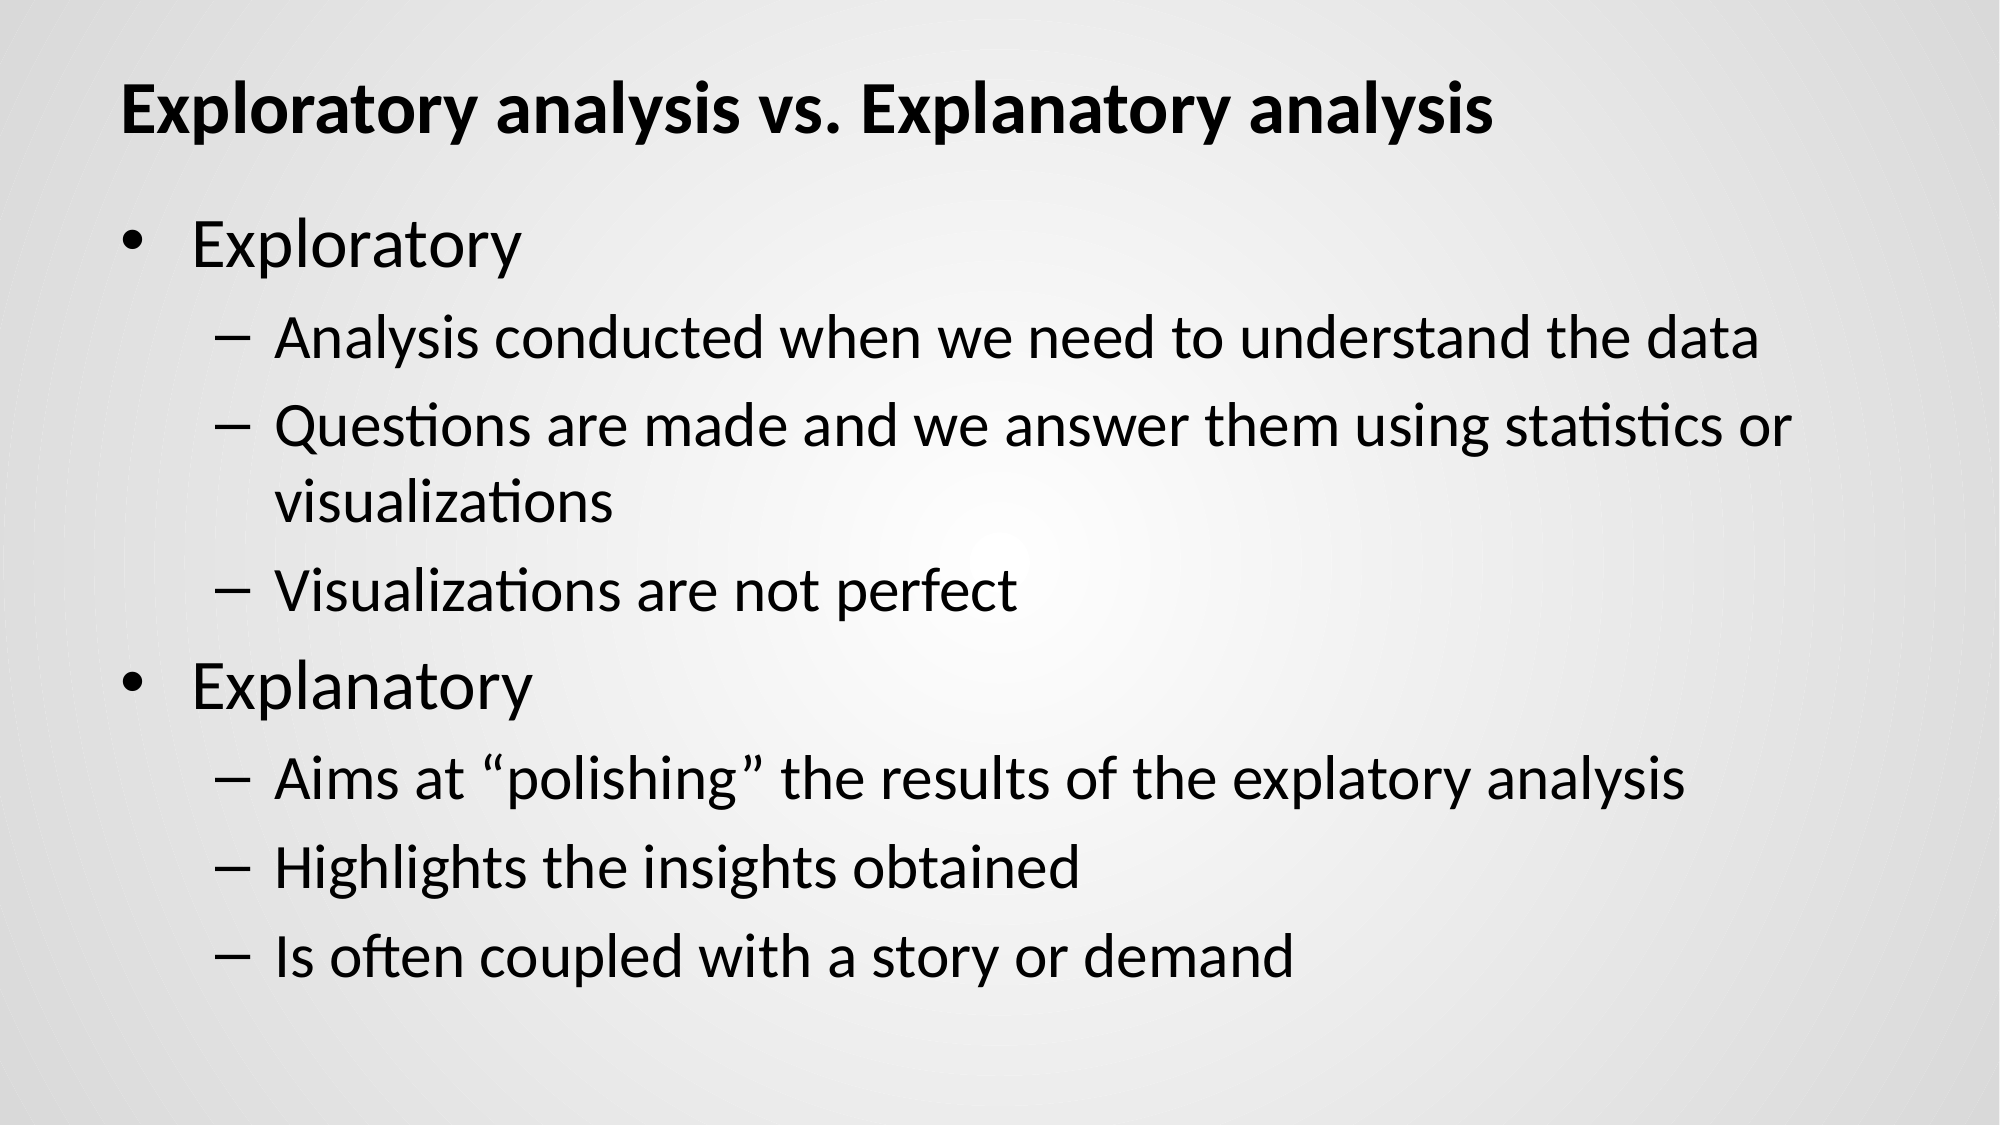

# Exploratory analysis vs. Explanatory analysis
Exploratory
Analysis conducted when we need to understand the data
Questions are made and we answer them using statistics or visualizations
Visualizations are not perfect
Explanatory
Aims at “polishing” the results of the explatory analysis
Highlights the insights obtained
Is often coupled with a story or demand